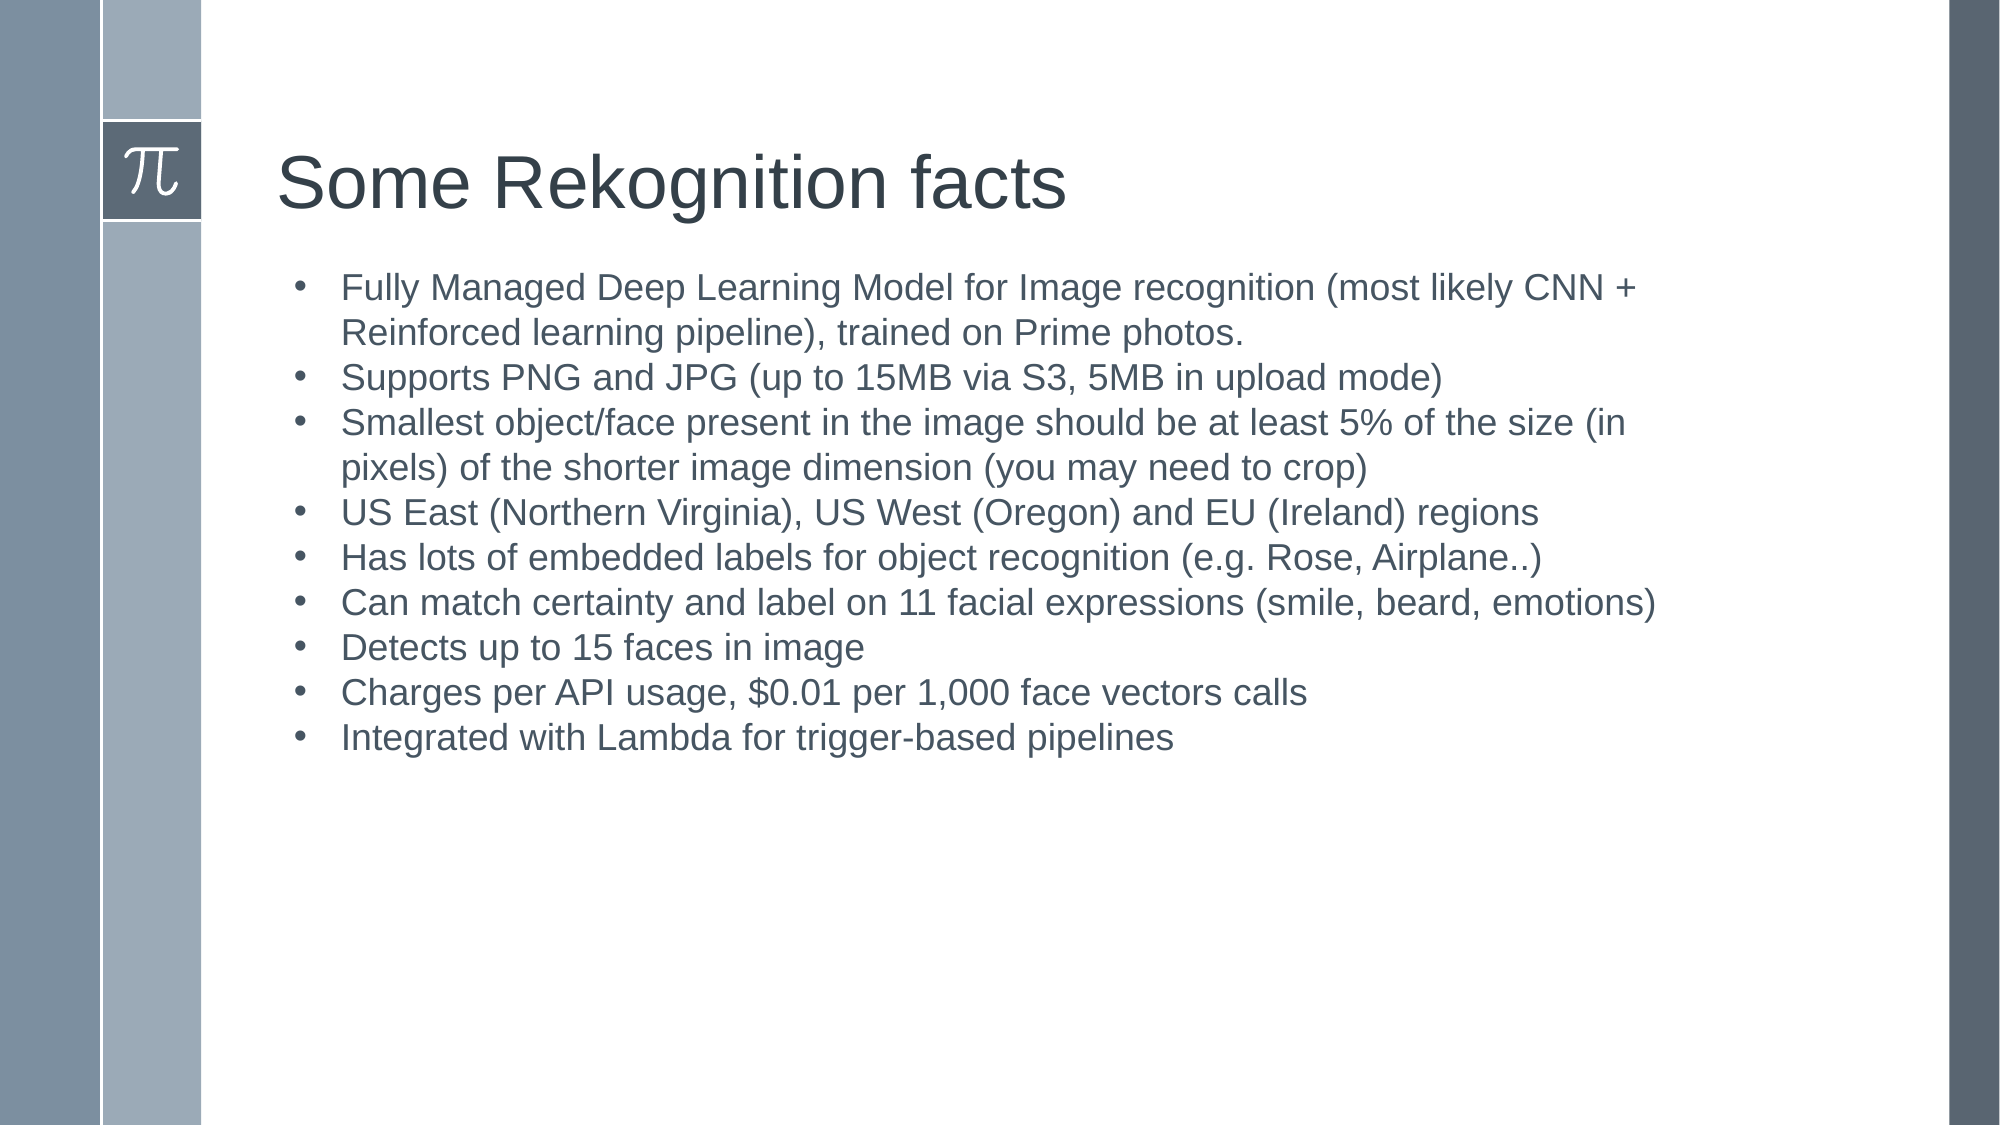

# Some Rekognition facts
Fully Managed Deep Learning Model for Image recognition (most likely CNN + Reinforced learning pipeline), trained on Prime photos.
Supports PNG and JPG (up to 15MB via S3, 5MB in upload mode)
Smallest object/face present in the image should be at least 5% of the size (in pixels) of the shorter image dimension (you may need to crop)
US East (Northern Virginia), US West (Oregon) and EU (Ireland) regions
Has lots of embedded labels for object recognition (e.g. Rose, Airplane..)
Can match certainty and label on 11 facial expressions (smile, beard, emotions)
Detects up to 15 faces in image
Charges per API usage, $0.01 per 1,000 face vectors calls
Integrated with Lambda for trigger-based pipelines